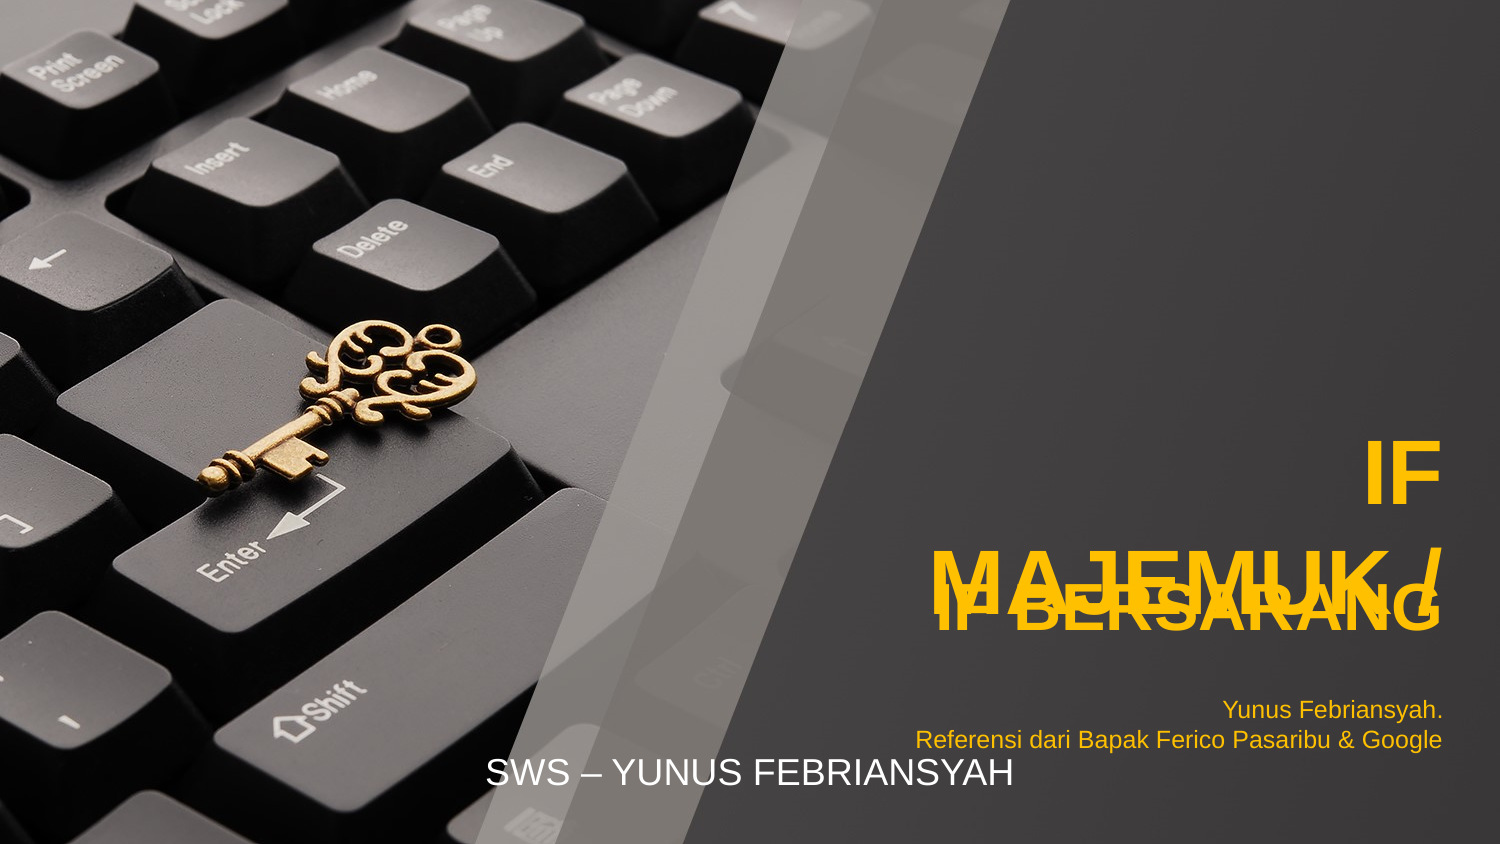

IF MAJEMUK /
IF BERSARANG
Yunus Febriansyah.
Referensi dari Bapak Ferico Pasaribu & Google